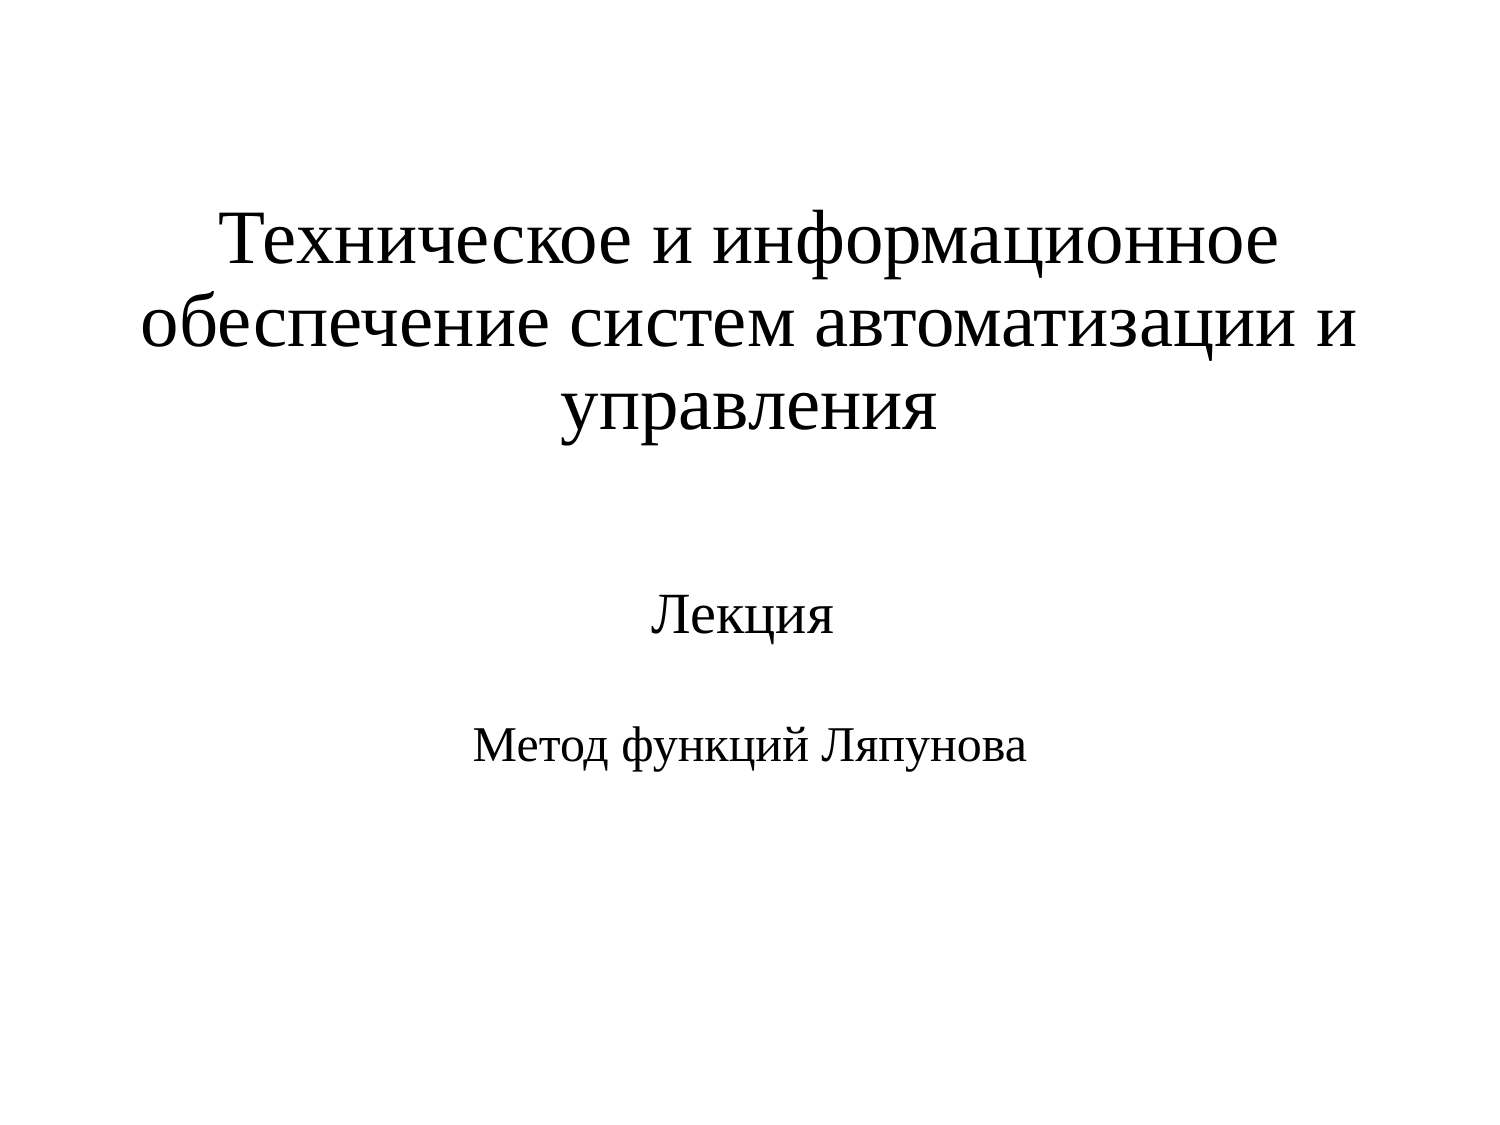

# Техническое и информационное обеспечение систем автоматизации и управления

Лекция

Метод функций Ляпунова